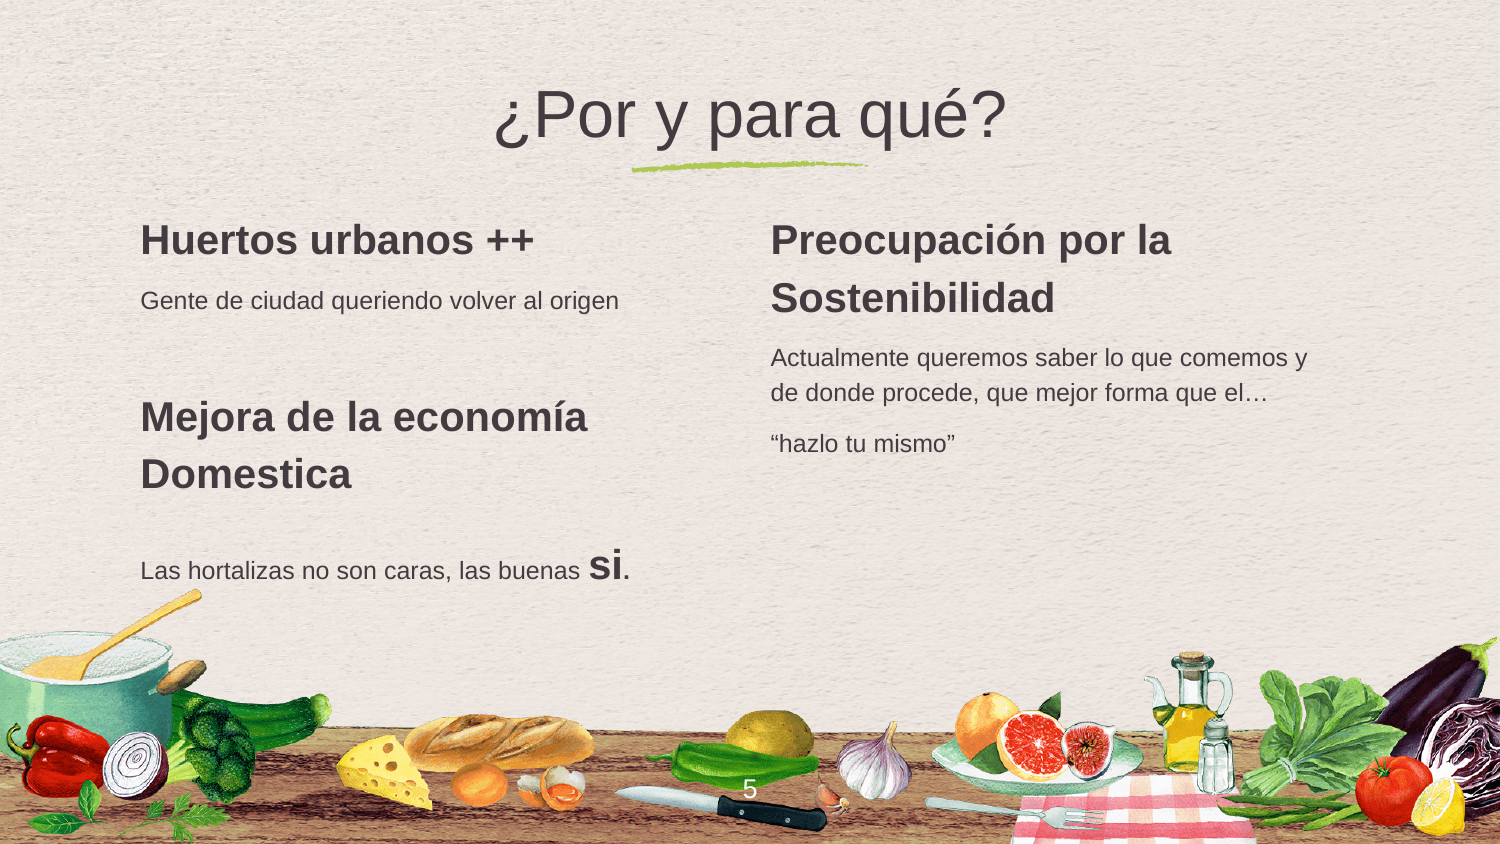

# ¿Por y para qué?
Huertos urbanos ++
Gente de ciudad queriendo volver al origen

Mejora de la economía Domestica
Las hortalizas no son caras, las buenas si.
Preocupación por la Sostenibilidad
Actualmente queremos saber lo que comemos y de donde procede, que mejor forma que el…
“hazlo tu mismo”

5